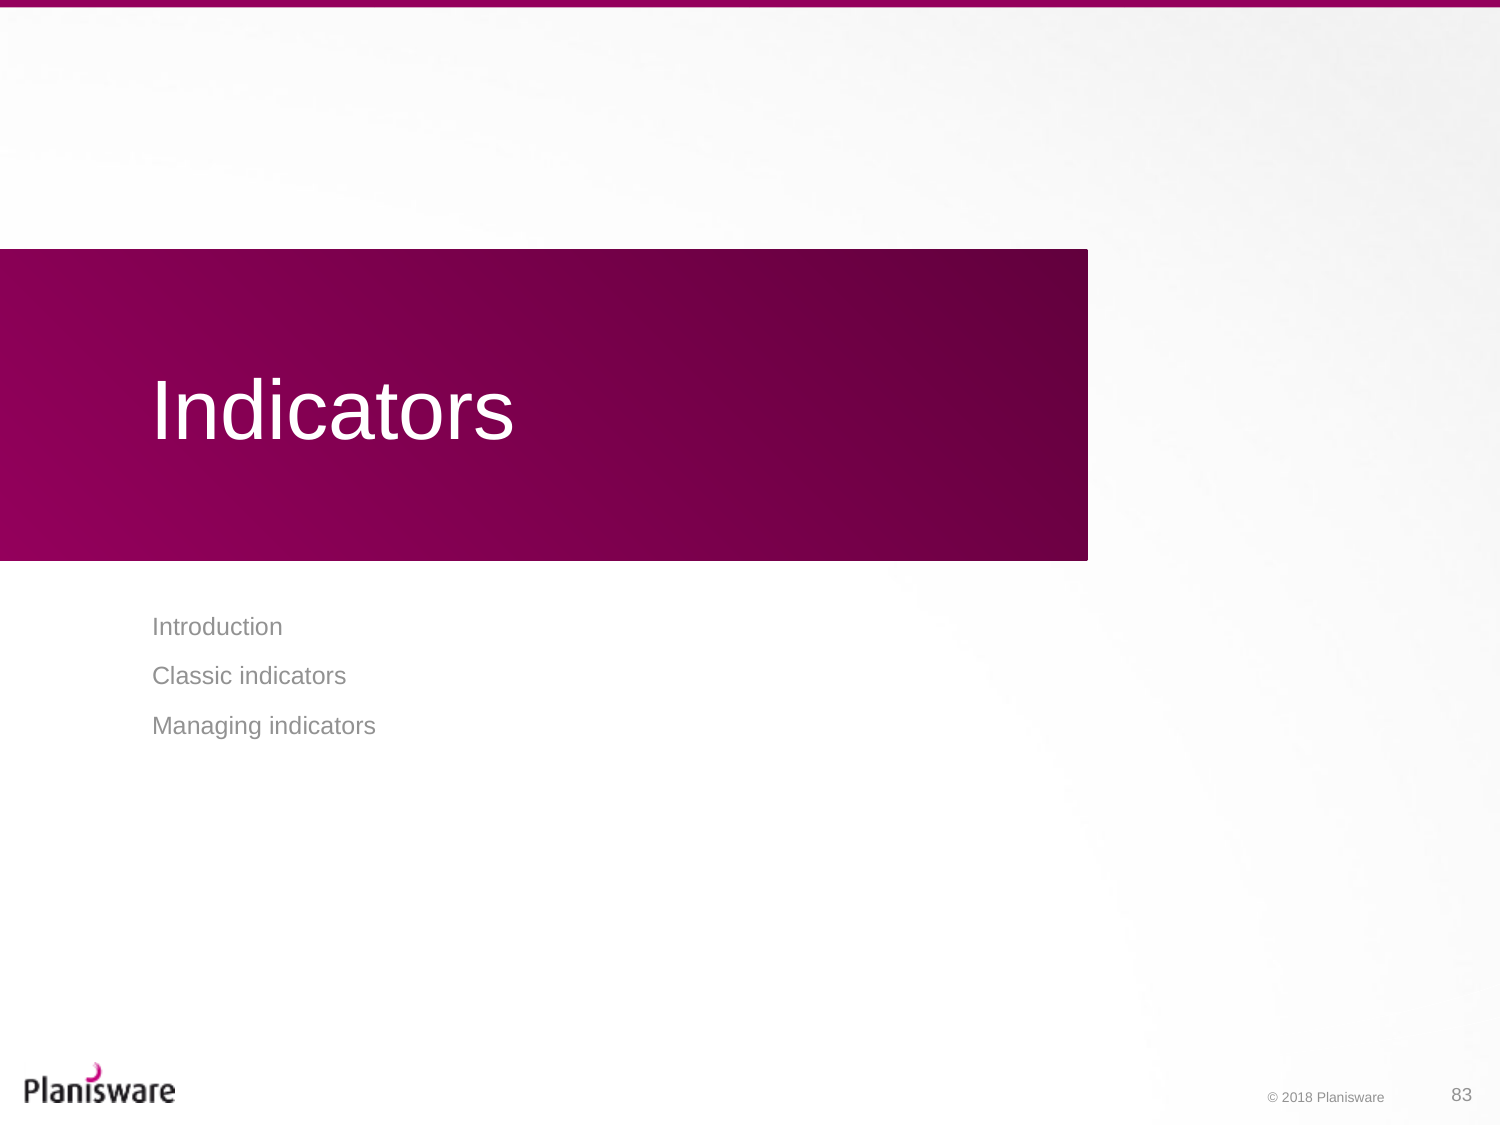

# Indicators
Introduction
Classic indicators
Managing indicators
© 2018 Planisware
83